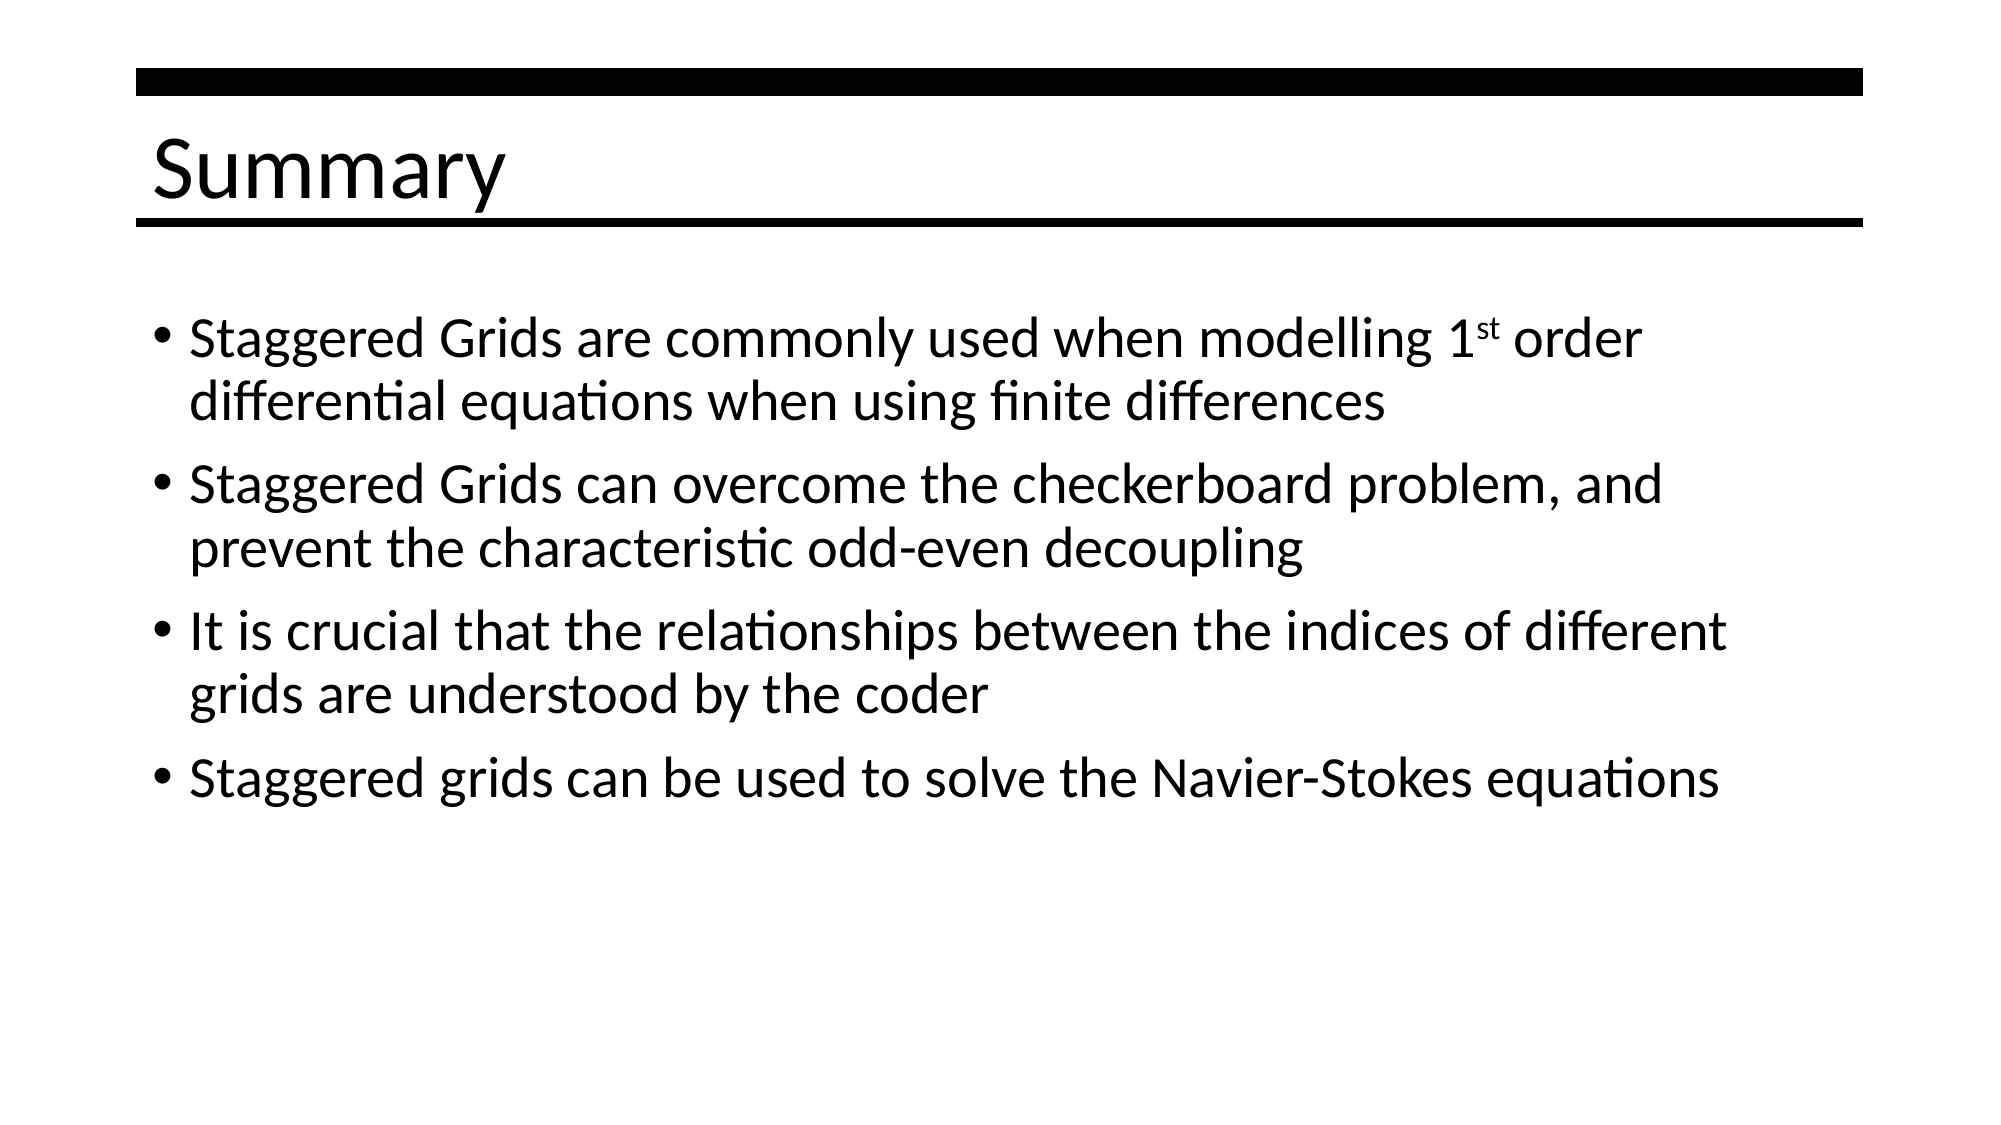

# Summary

Staggered Grids are commonly used when modelling 1st order differential equations when using finite differences
Staggered Grids can overcome the checkerboard problem, and prevent the characteristic odd-even decoupling
It is crucial that the relationships between the indices of different grids are understood by the coder
Staggered grids can be used to solve the Navier-Stokes equations